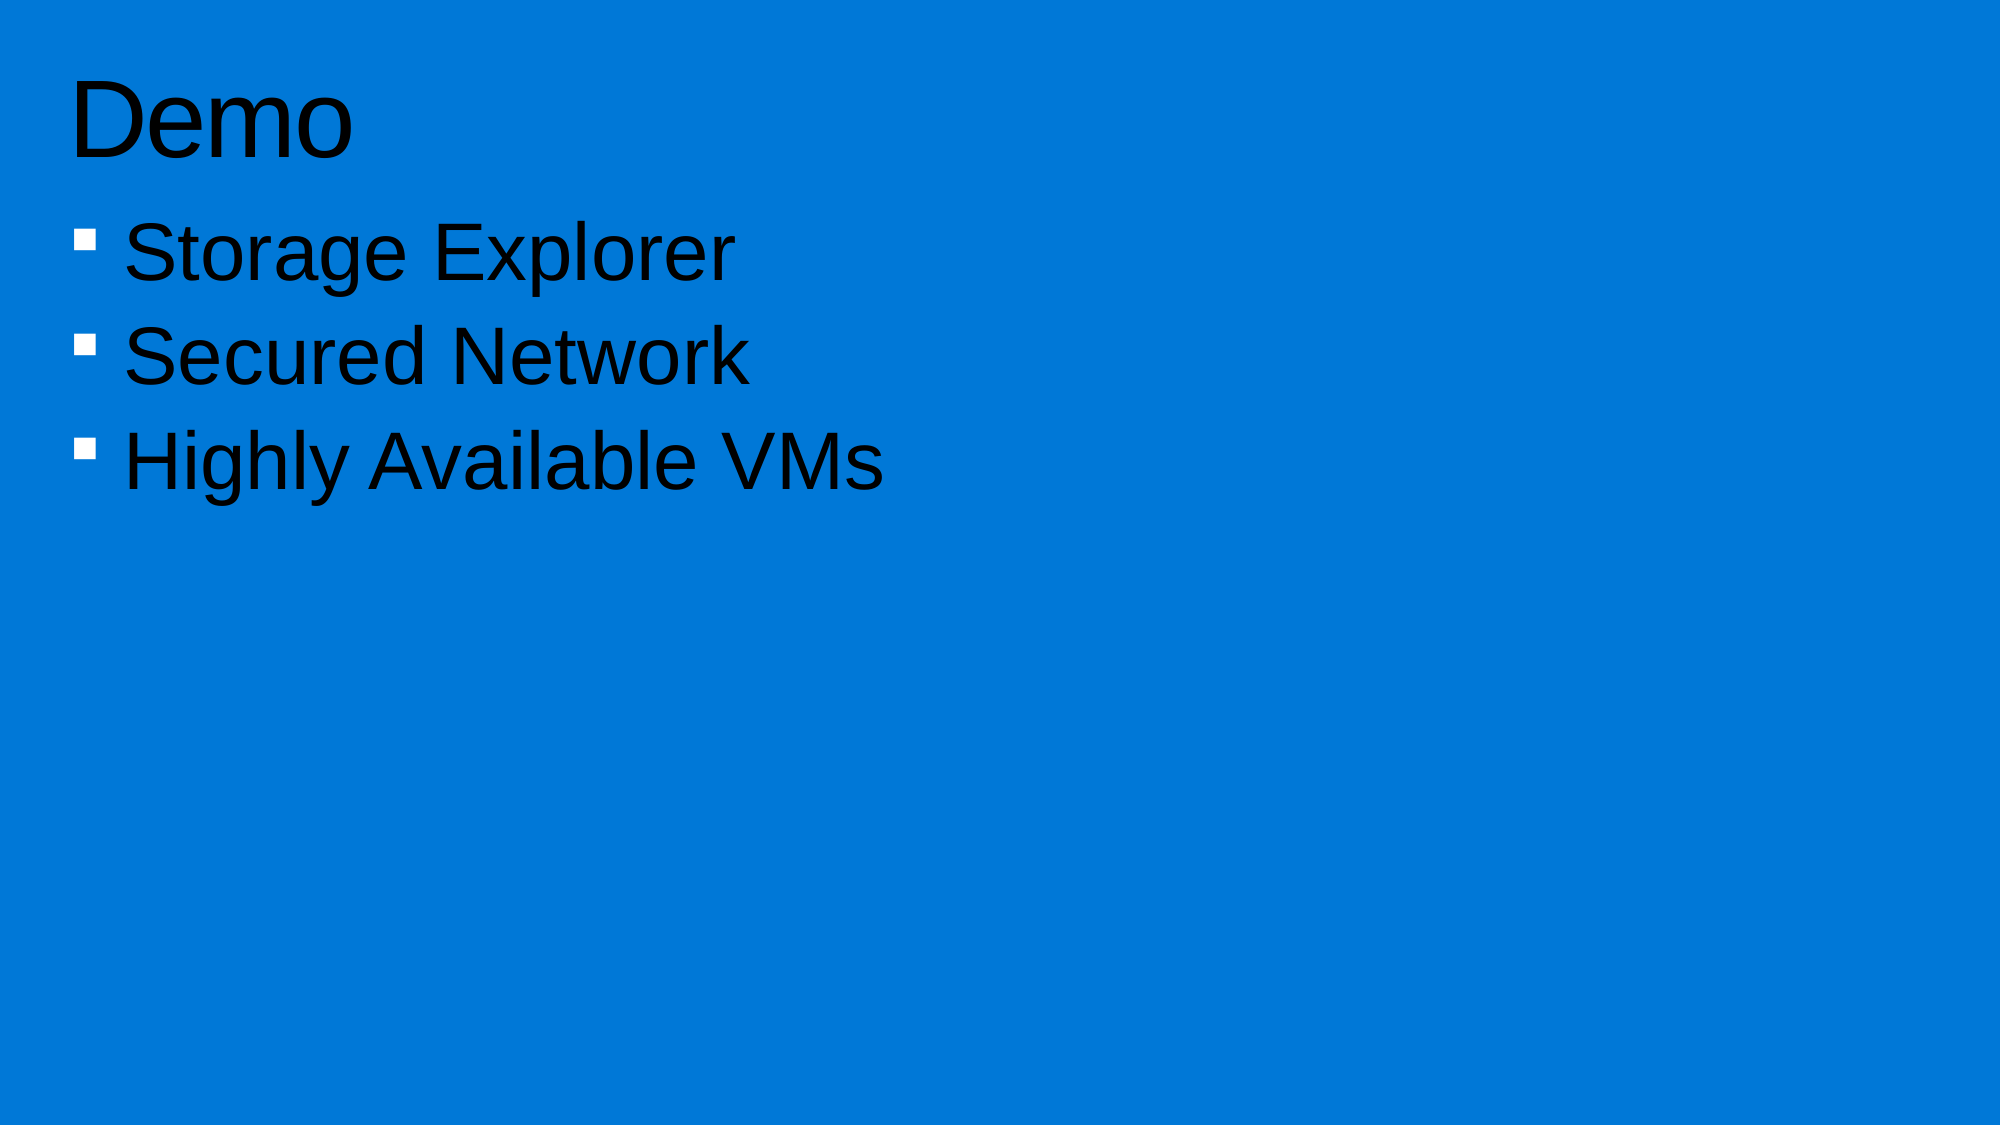

# Demo
Storage Explorer
Secured Network
Highly Available VMs